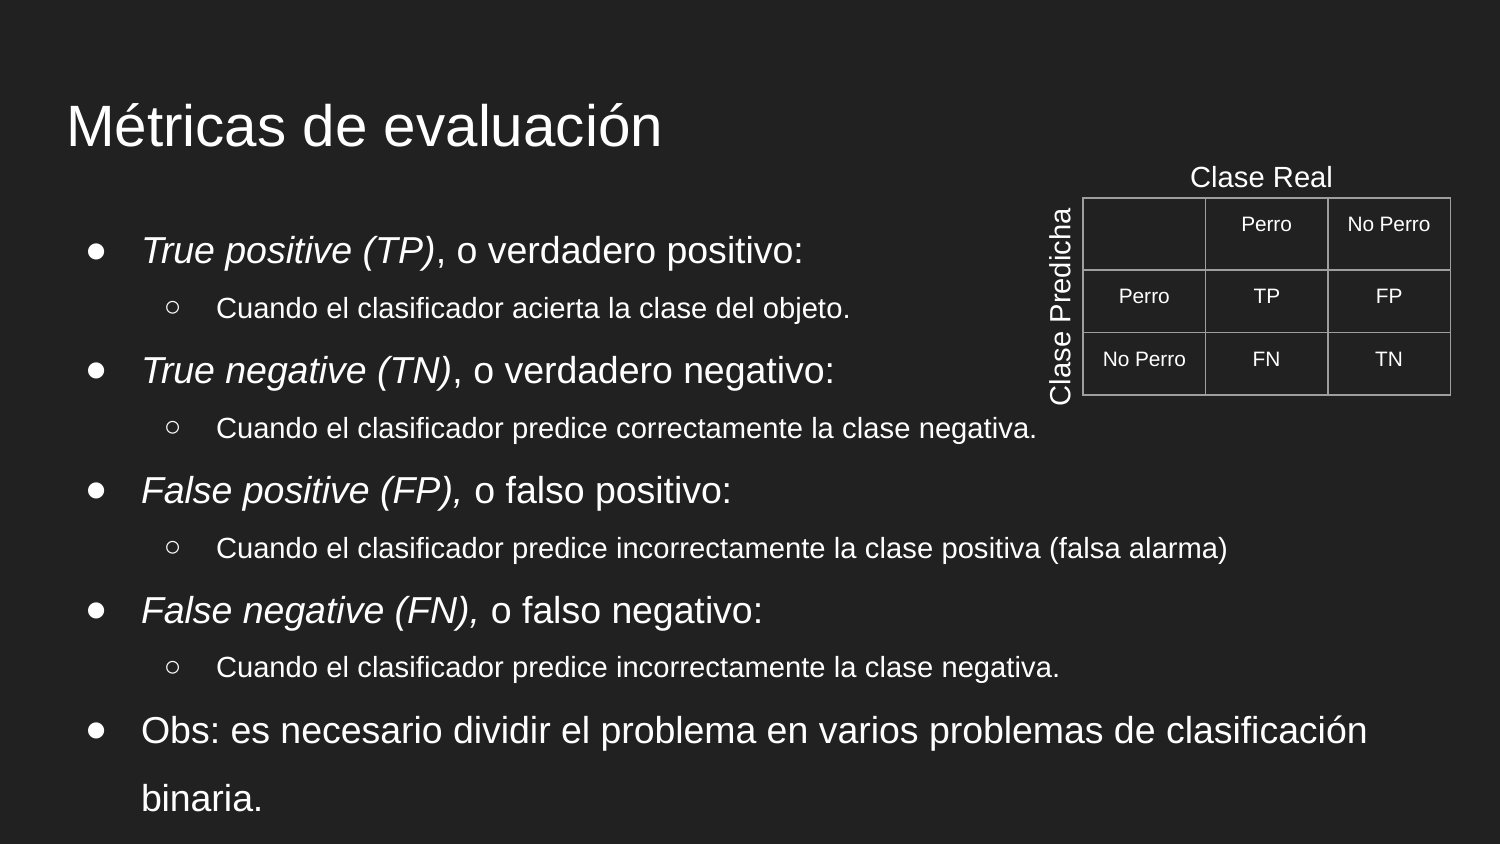

# Métricas de evaluación
Clase Real
True positive (TP), o verdadero positivo:
Cuando el clasificador acierta la clase del objeto.
True negative (TN), o verdadero negativo:
Cuando el clasificador predice correctamente la clase negativa.
False positive (FP), o falso positivo:
Cuando el clasificador predice incorrectamente la clase positiva (falsa alarma)
False negative (FN), o falso negativo:
Cuando el clasificador predice incorrectamente la clase negativa.
Obs: es necesario dividir el problema en varios problemas de clasificación binaria.
|  | Perro | No Perro |
| --- | --- | --- |
| Perro | TP | FP |
| No Perro | FN | TN |
Clase Predicha